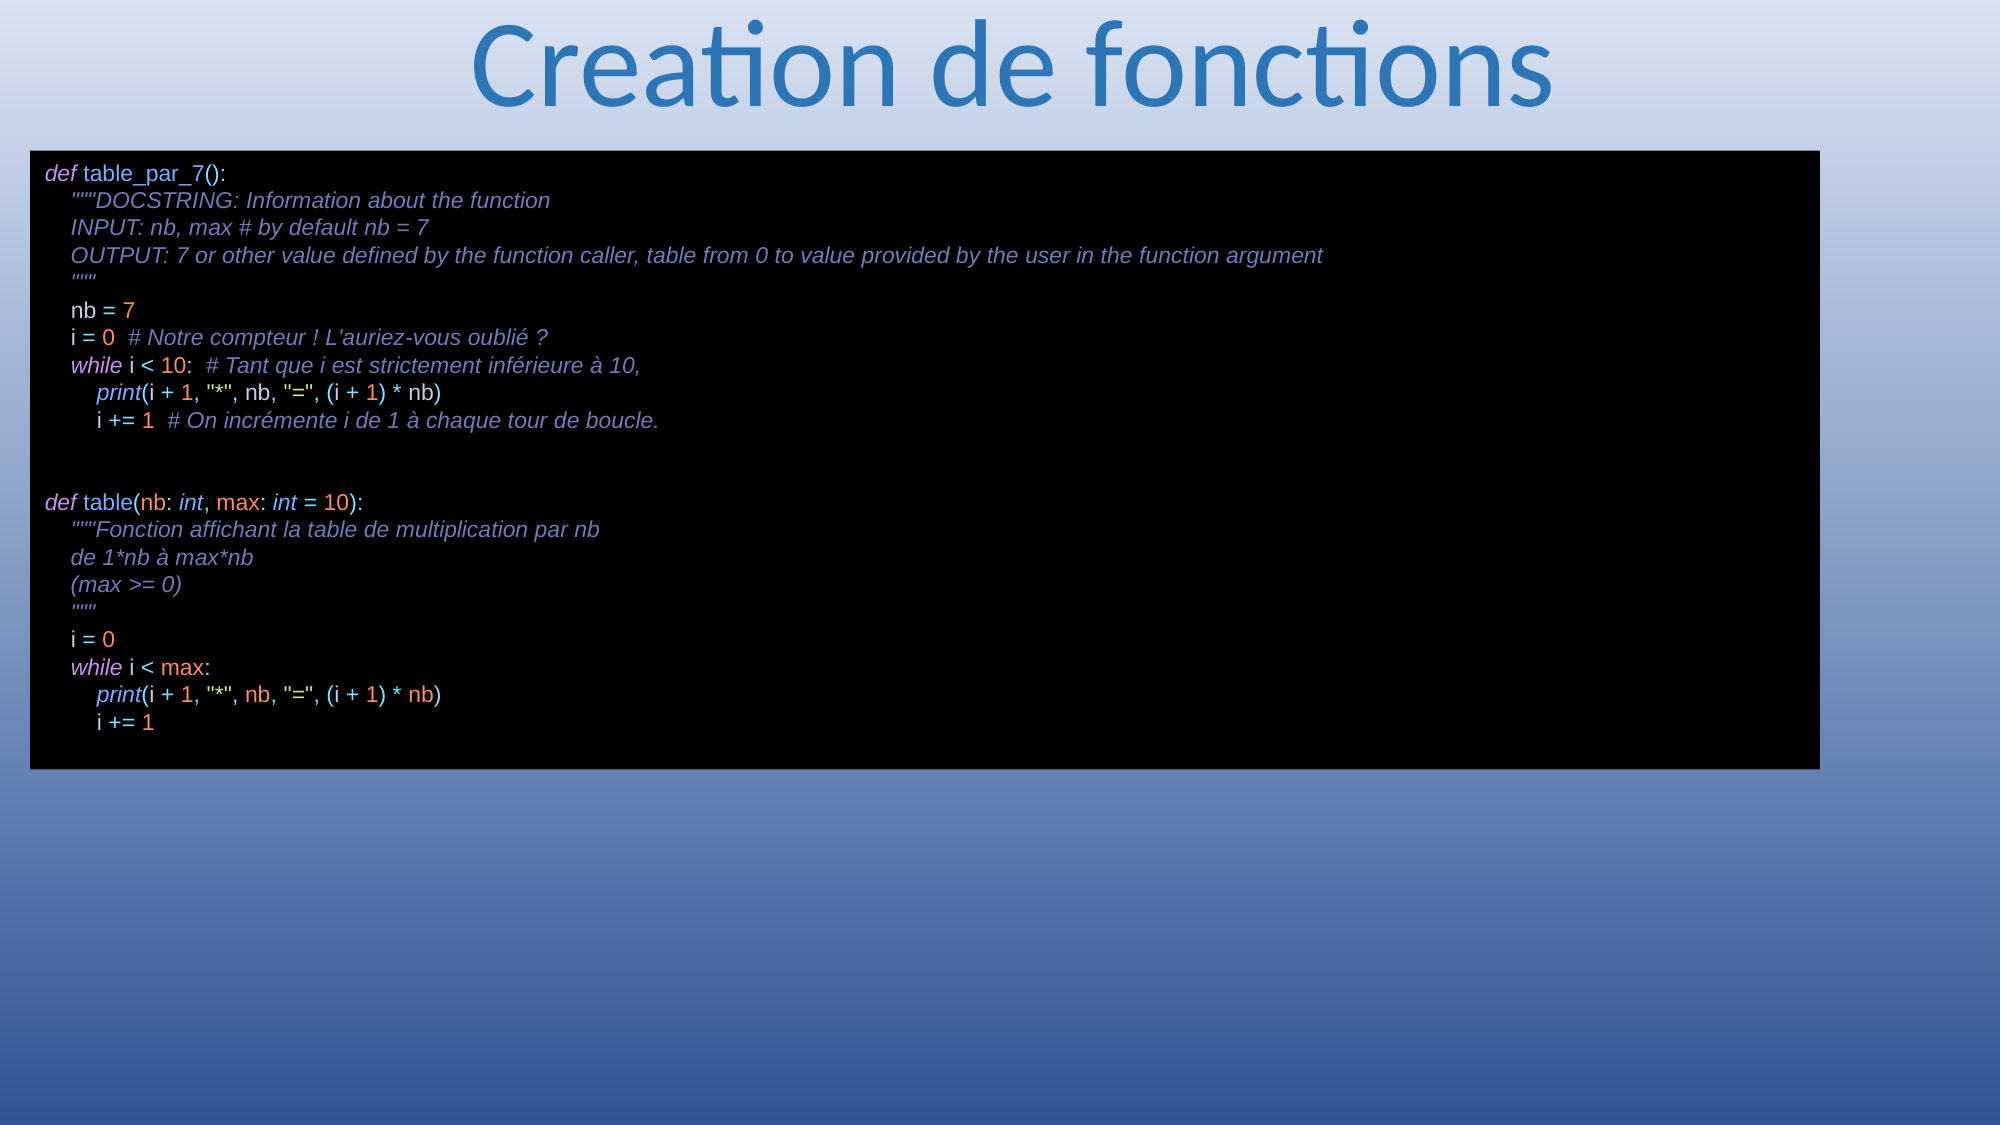

# Creation de fonctions
def table_par_7():
    """DOCSTRING: Information about the function
    INPUT: nb, max # by default nb = 7
    OUTPUT: 7 or other value defined by the function caller, table from 0 to value provided by the user in the function argument
    """
    nb = 7
    i = 0  # Notre compteur ! L'auriez-vous oublié ?
    while i < 10:  # Tant que i est strictement inférieure à 10,
        print(i + 1, "*", nb, "=", (i + 1) * nb)
        i += 1  # On incrémente i de 1 à chaque tour de boucle.
def table(nb: int, max: int = 10):
    """Fonction affichant la table de multiplication par nb
    de 1*nb à max*nb
    (max >= 0)
    """
    i = 0
    while i < max:
        print(i + 1, "*", nb, "=", (i + 1) * nb)
        i += 1

113